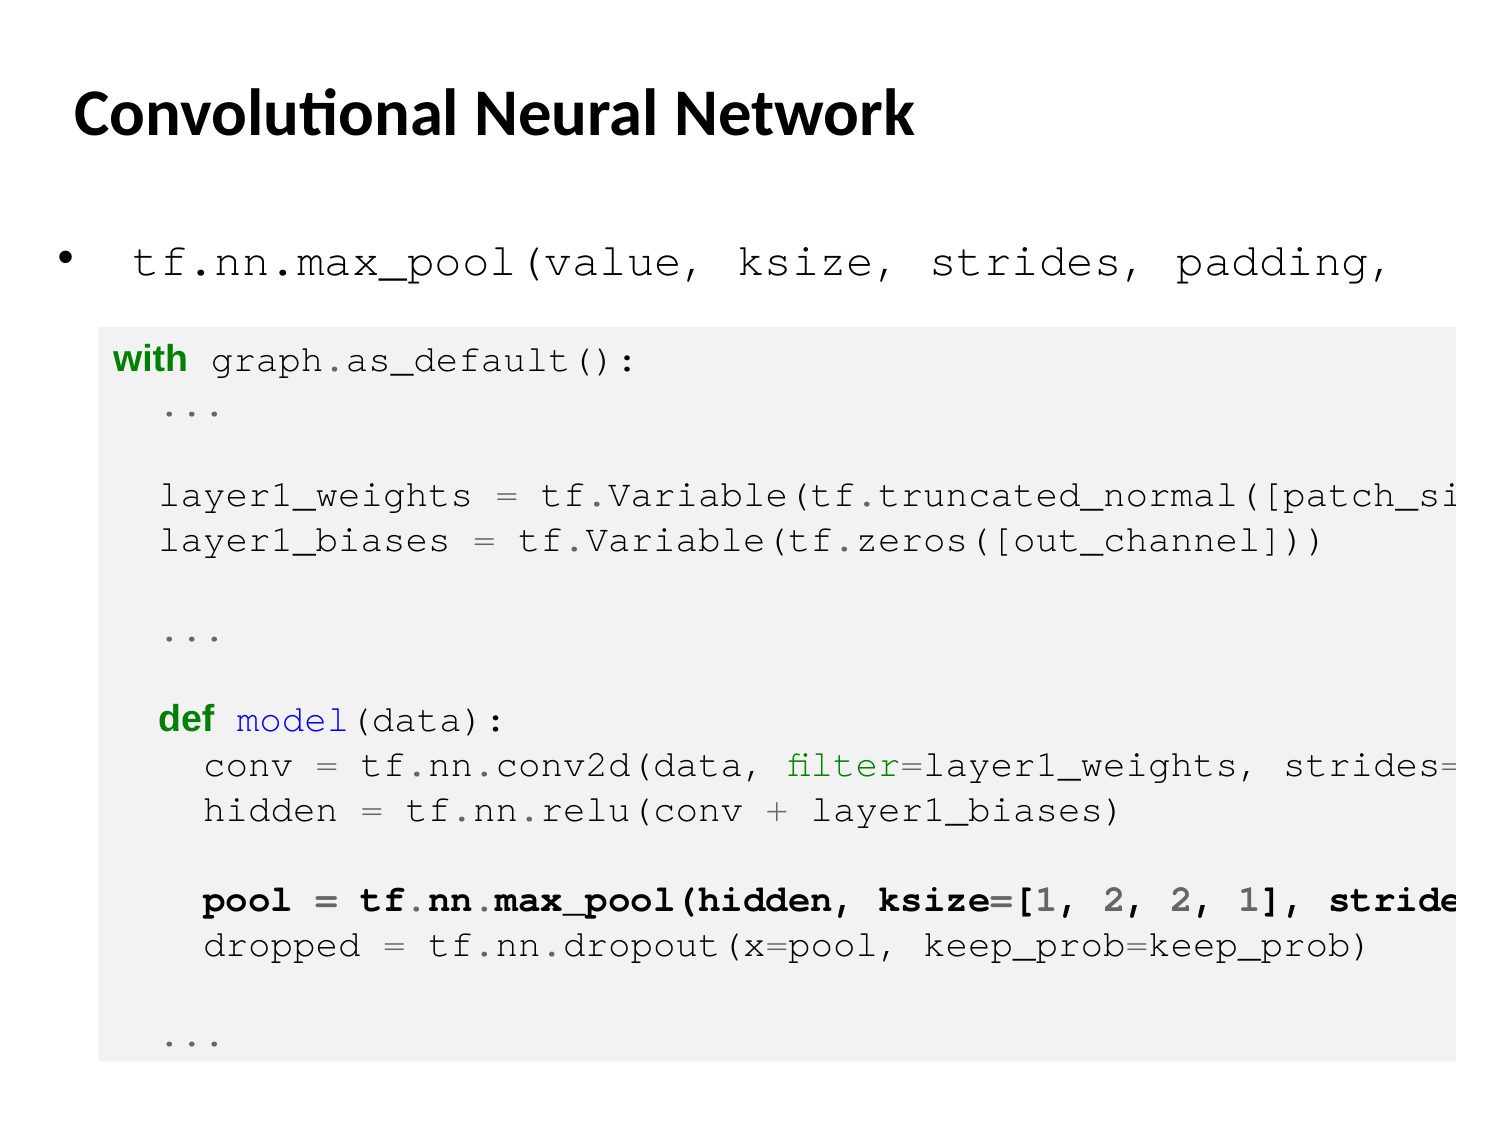

Convolutional Neural Network
tf.nn.max_pool(value, ksize, strides, padding, …)

with graph.as_default():
  ...

  layer1_weights = tf.Variable(tf.truncated_normal([patch_size, patch_size, num_channels, out_channel], stddev=0.1))
  layer1_biases = tf.Variable(tf.zeros([out_channel]))

  ...

  def model(data):
    conv = tf.nn.conv2d(data, filter=layer1_weights, strides=[1, 2, 2, 1], padding='SAME')
    hidden = tf.nn.relu(conv + layer1_biases)

    pool = tf.nn.max_pool(hidden, ksize=[1, 2, 2, 1], strides=[1, 2, 2, 1], padding='SAME')
    dropped = tf.nn.dropout(x=pool, keep_prob=keep_prob)

  ...